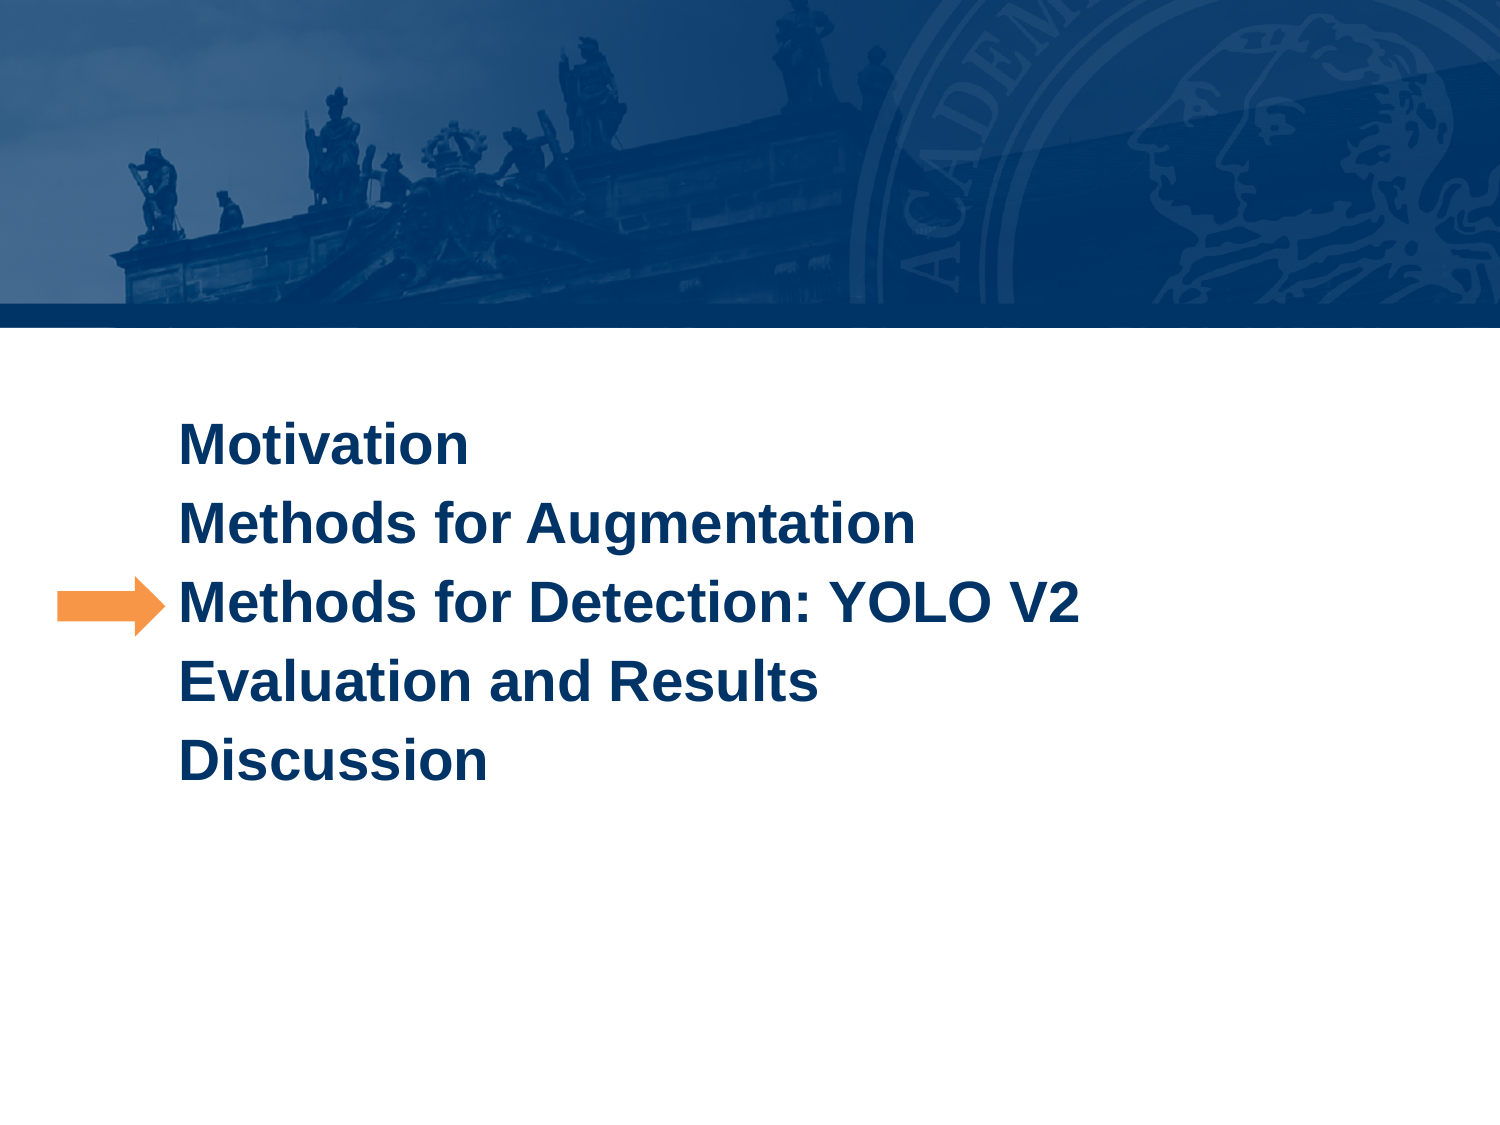

# Motivation Methods for Augmentation Methods for Detection: YOLO V2 Evaluation and Results Discussion